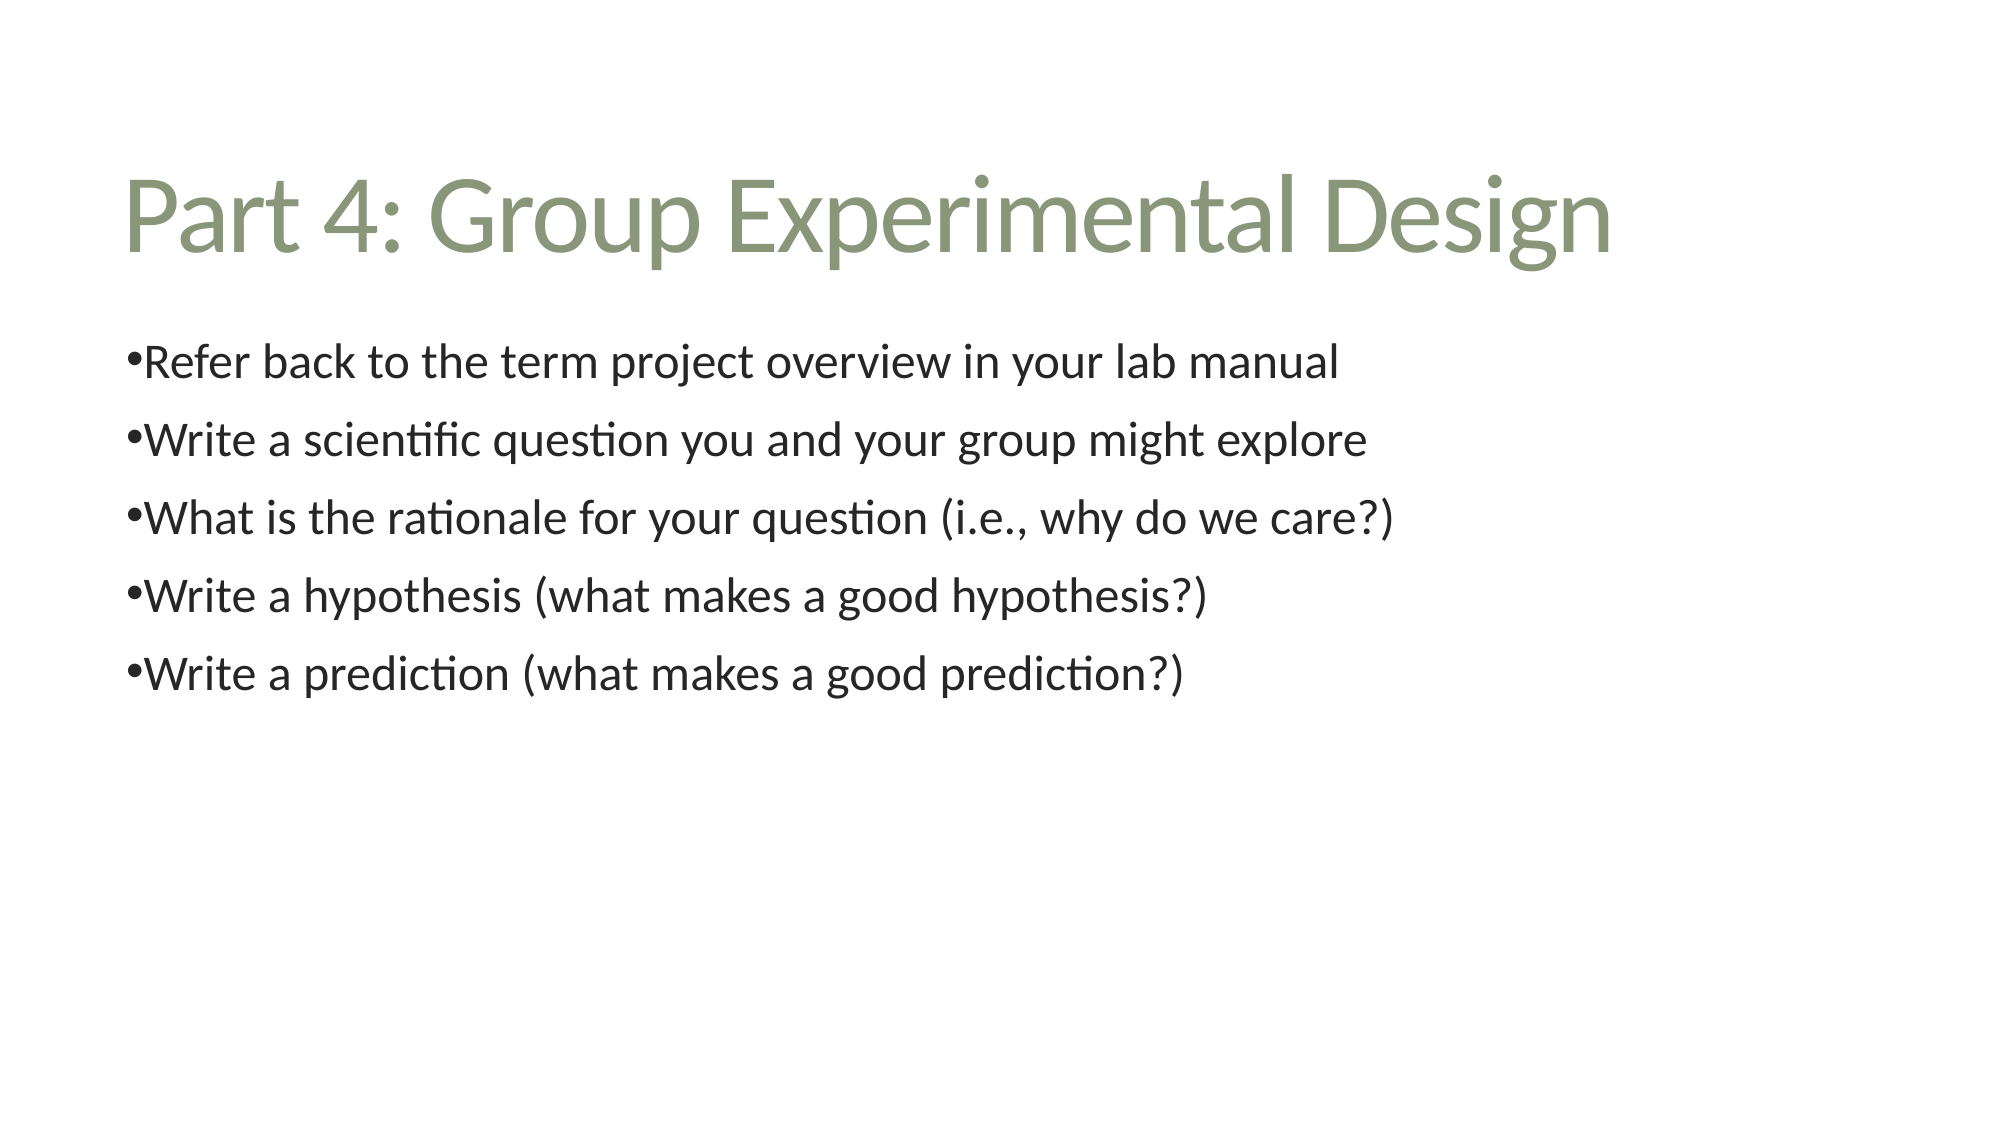

# Part 4: Group Experimental Design
Refer back to the term project overview in your lab manual
Write a scientific question you and your group might explore
What is the rationale for your question (i.e., why do we care?)
Write a hypothesis (what makes a good hypothesis?)
Write a prediction (what makes a good prediction?)